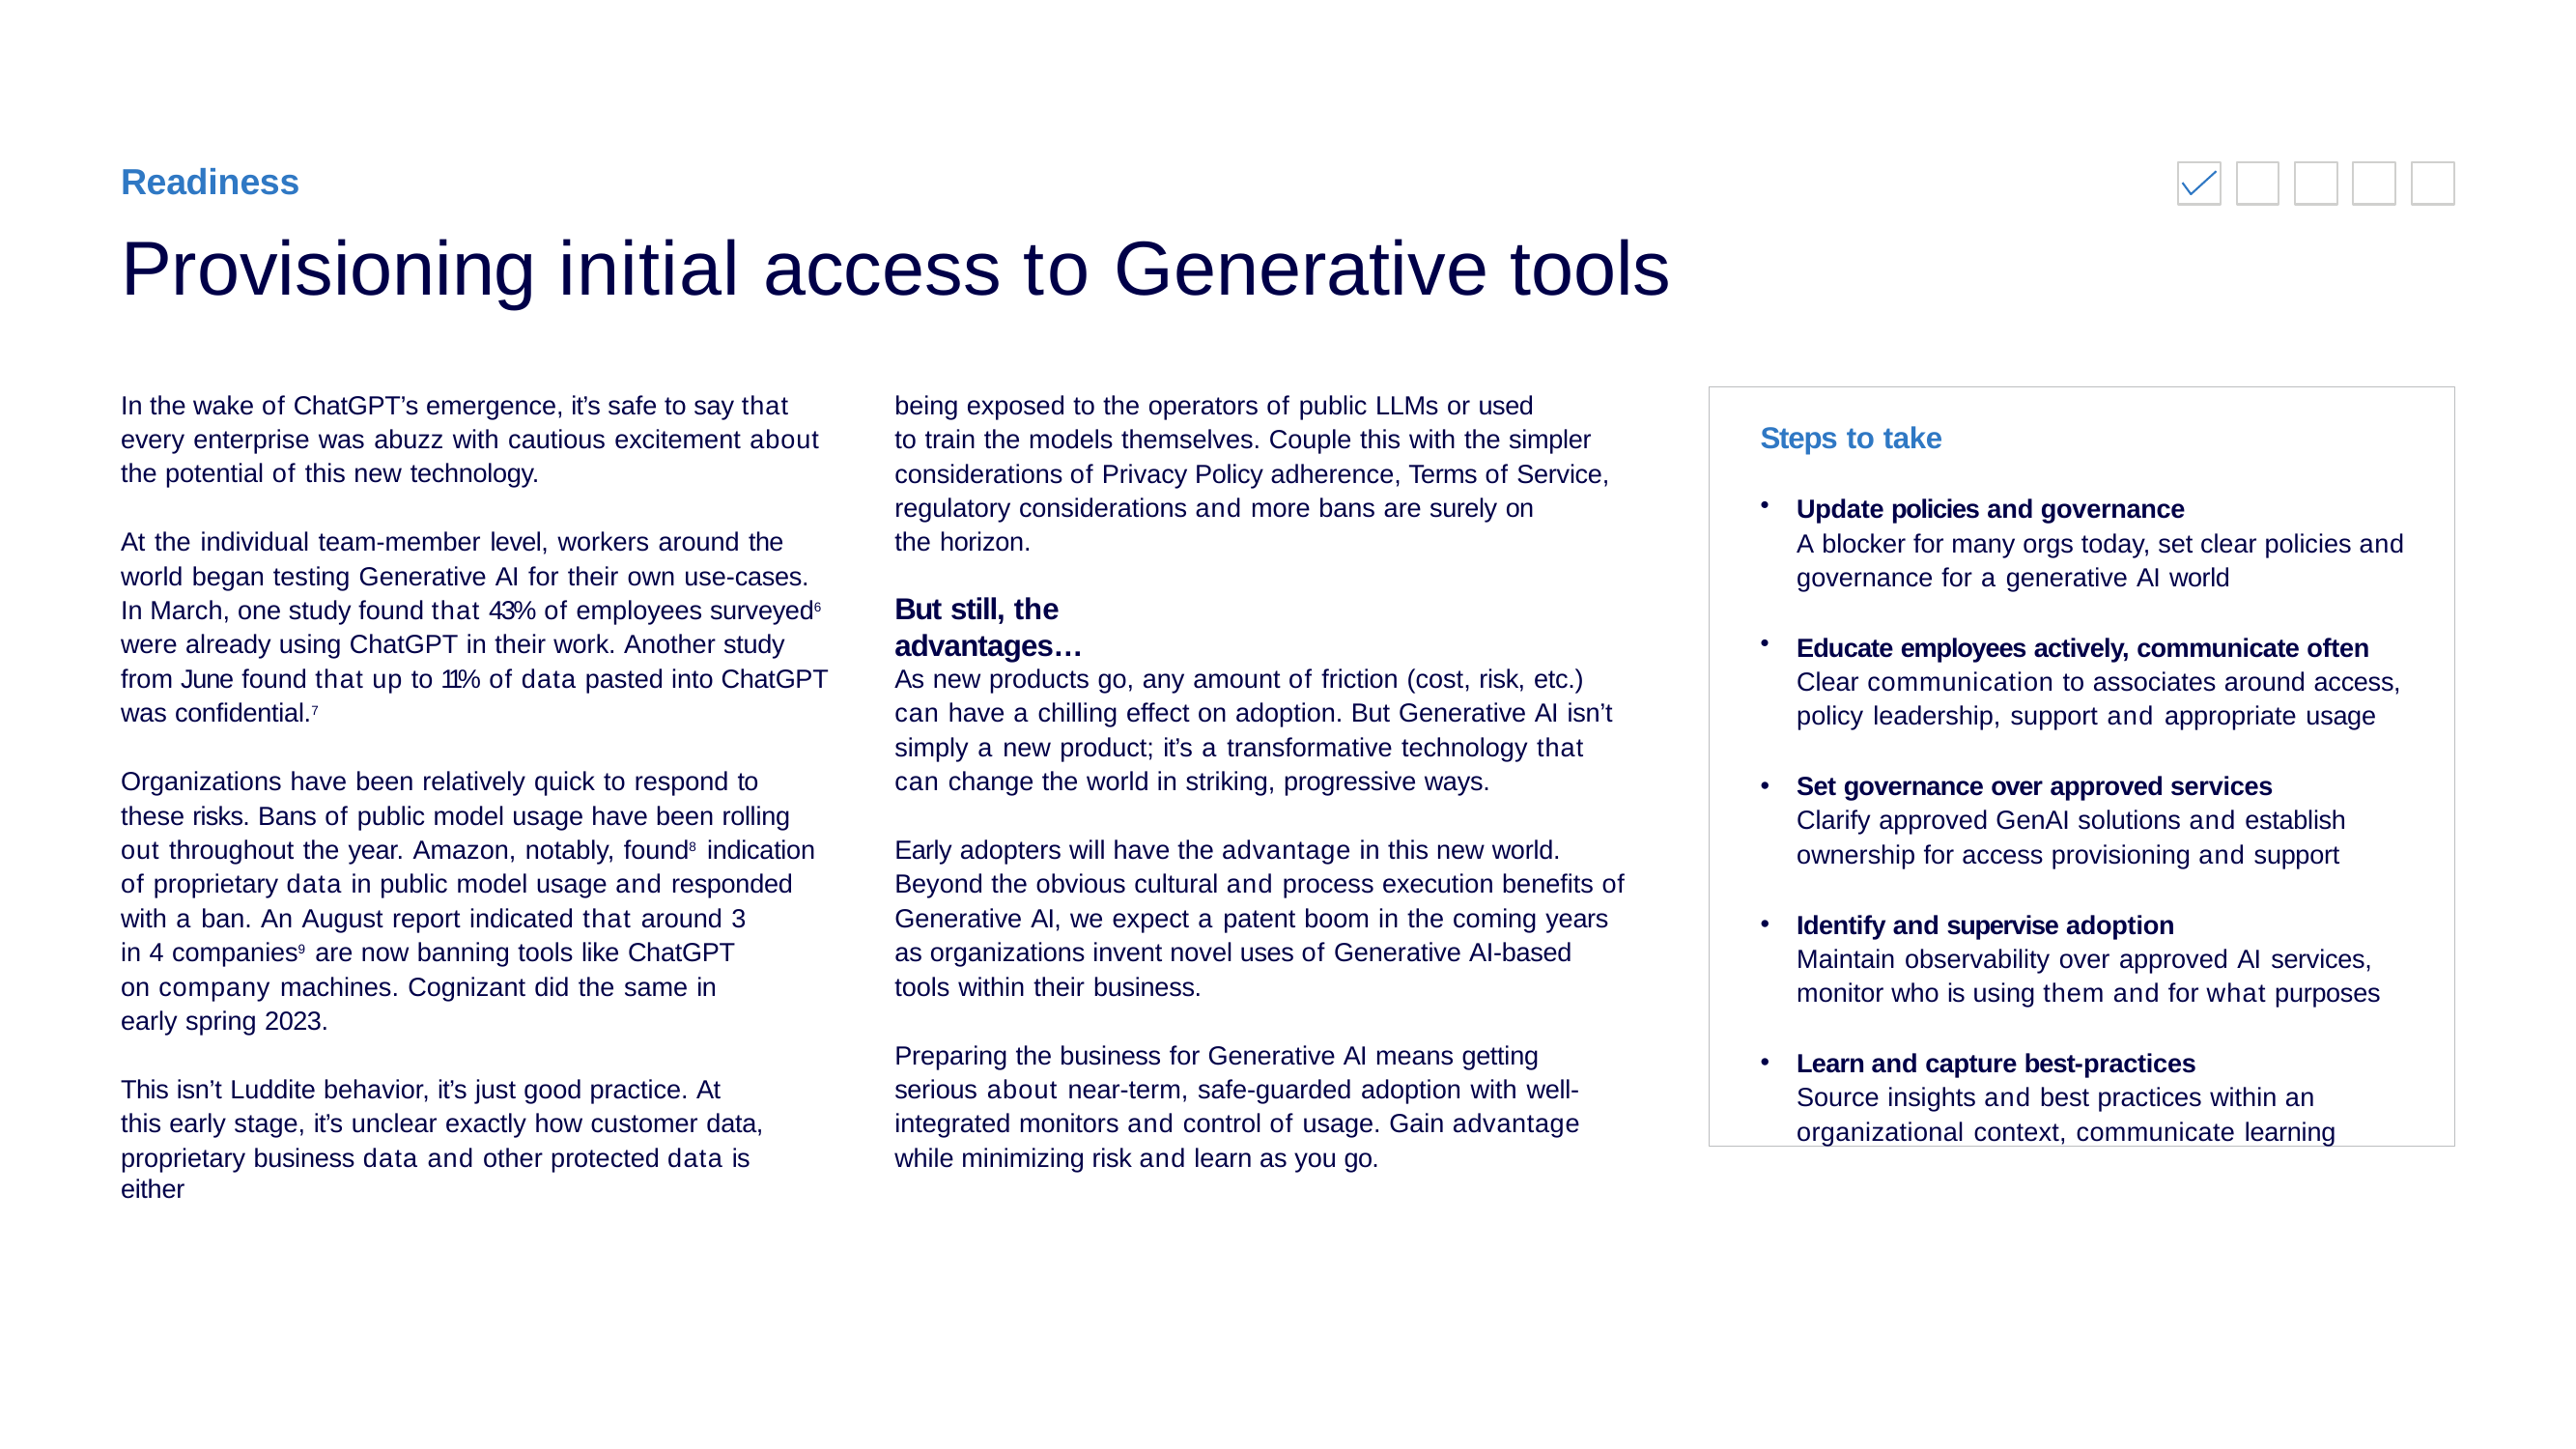

# Readiness
Provisioning initial access to Generative tools

In the wake of ChatGPT’s emergence, it’s safe to say that every enterprise was abuzz with cautious excitement about the potential of this new technology.
being exposed to the operators of public LLMs or used
to train the models themselves. Couple this with the simpler considerations of Privacy Policy adherence, Terms of Service, regulatory considerations and more bans are surely on
the horizon.
Steps to take

Update policies and governance
A blocker for many orgs today, set clear policies and governance for a generative AI world

Educate employees actively, communicate often Clear communication to associates around access, policy leadership, support and appropriate usage

Set governance over approved services
Clarify approved GenAI solutions and establish ownership for access provisioning and support

Identify and supervise adoption
Maintain observability over approved AI services, monitor who is using them and for what purposes

Learn and capture best-practices
Source insights and best practices within an organizational context, communicate learning
At the individual team-member level, workers around the world began testing Generative AI for their own use-cases. In March, one study found that 43% of employees surveyed6 were already using ChatGPT in their work. Another study from June found that up to 11% of data pasted into ChatGPT was confidential.7
But still, the advantages…
As new products go, any amount of friction (cost, risk, etc.) can have a chilling effect on adoption. But Generative AI isn’t simply a new product; it’s a transformative technology that can change the world in striking, progressive ways.
Organizations have been relatively quick to respond to these risks. Bans of public model usage have been rolling out throughout the year. Amazon, notably, found8 indication of proprietary data in public model usage and responded with a ban. An August report indicated that around 3
in 4 companies9 are now banning tools like ChatGPT on company machines. Cognizant did the same in early spring 2023.
Early adopters will have the advantage in this new world. Beyond the obvious cultural and process execution benefits of Generative AI, we expect a patent boom in the coming years as organizations invent novel uses of Generative AI-based tools within their business.
Preparing the business for Generative AI means getting serious about near-term, safe-guarded adoption with well- integrated monitors and control of usage. Gain advantage while minimizing risk and learn as you go.
This isn’t Luddite behavior, it’s just good practice. At this early stage, it’s unclear exactly how customer data,
proprietary business data and other protected data is either
28
The Generative AI Handbook